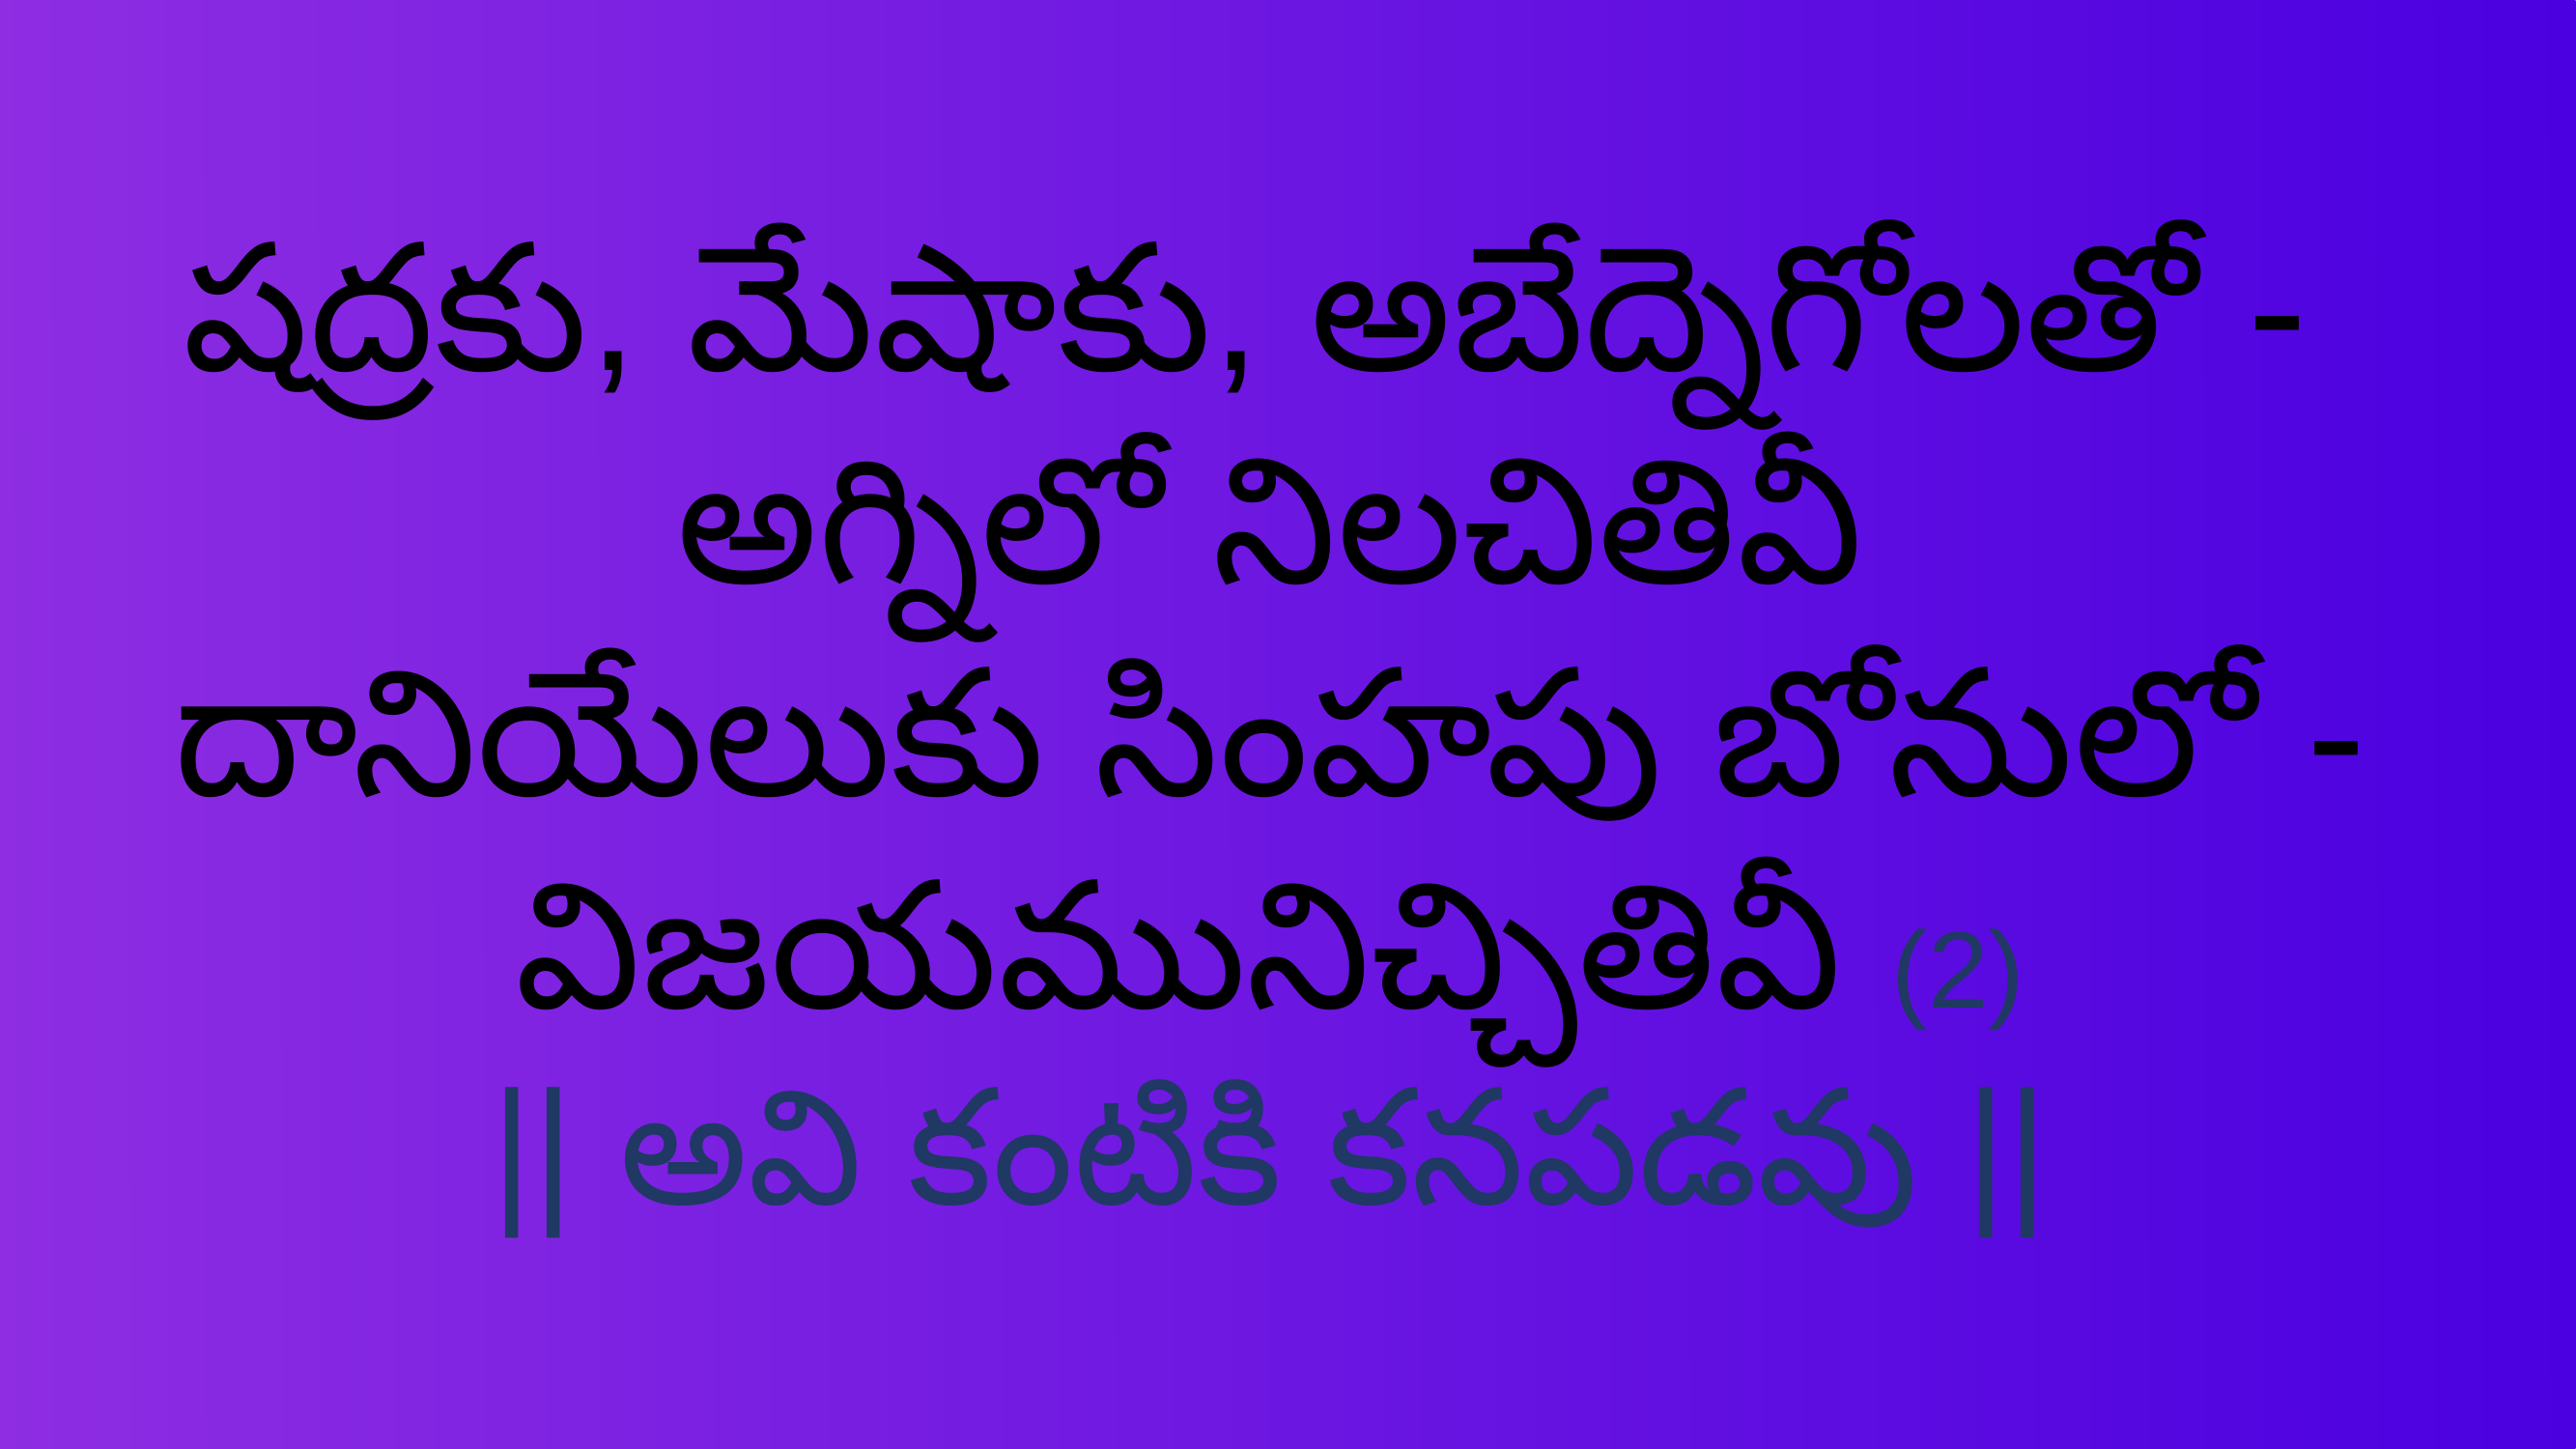

షద్రకు, మేషాకు, అబేద్నెగోలతో -
అగ్నిలో నిలచితివీ
దానియేలుకు సింహపు బోనులో - విజయమునిచ్చితివీ (2)
|| అవి కంటికి కనపడవు ||